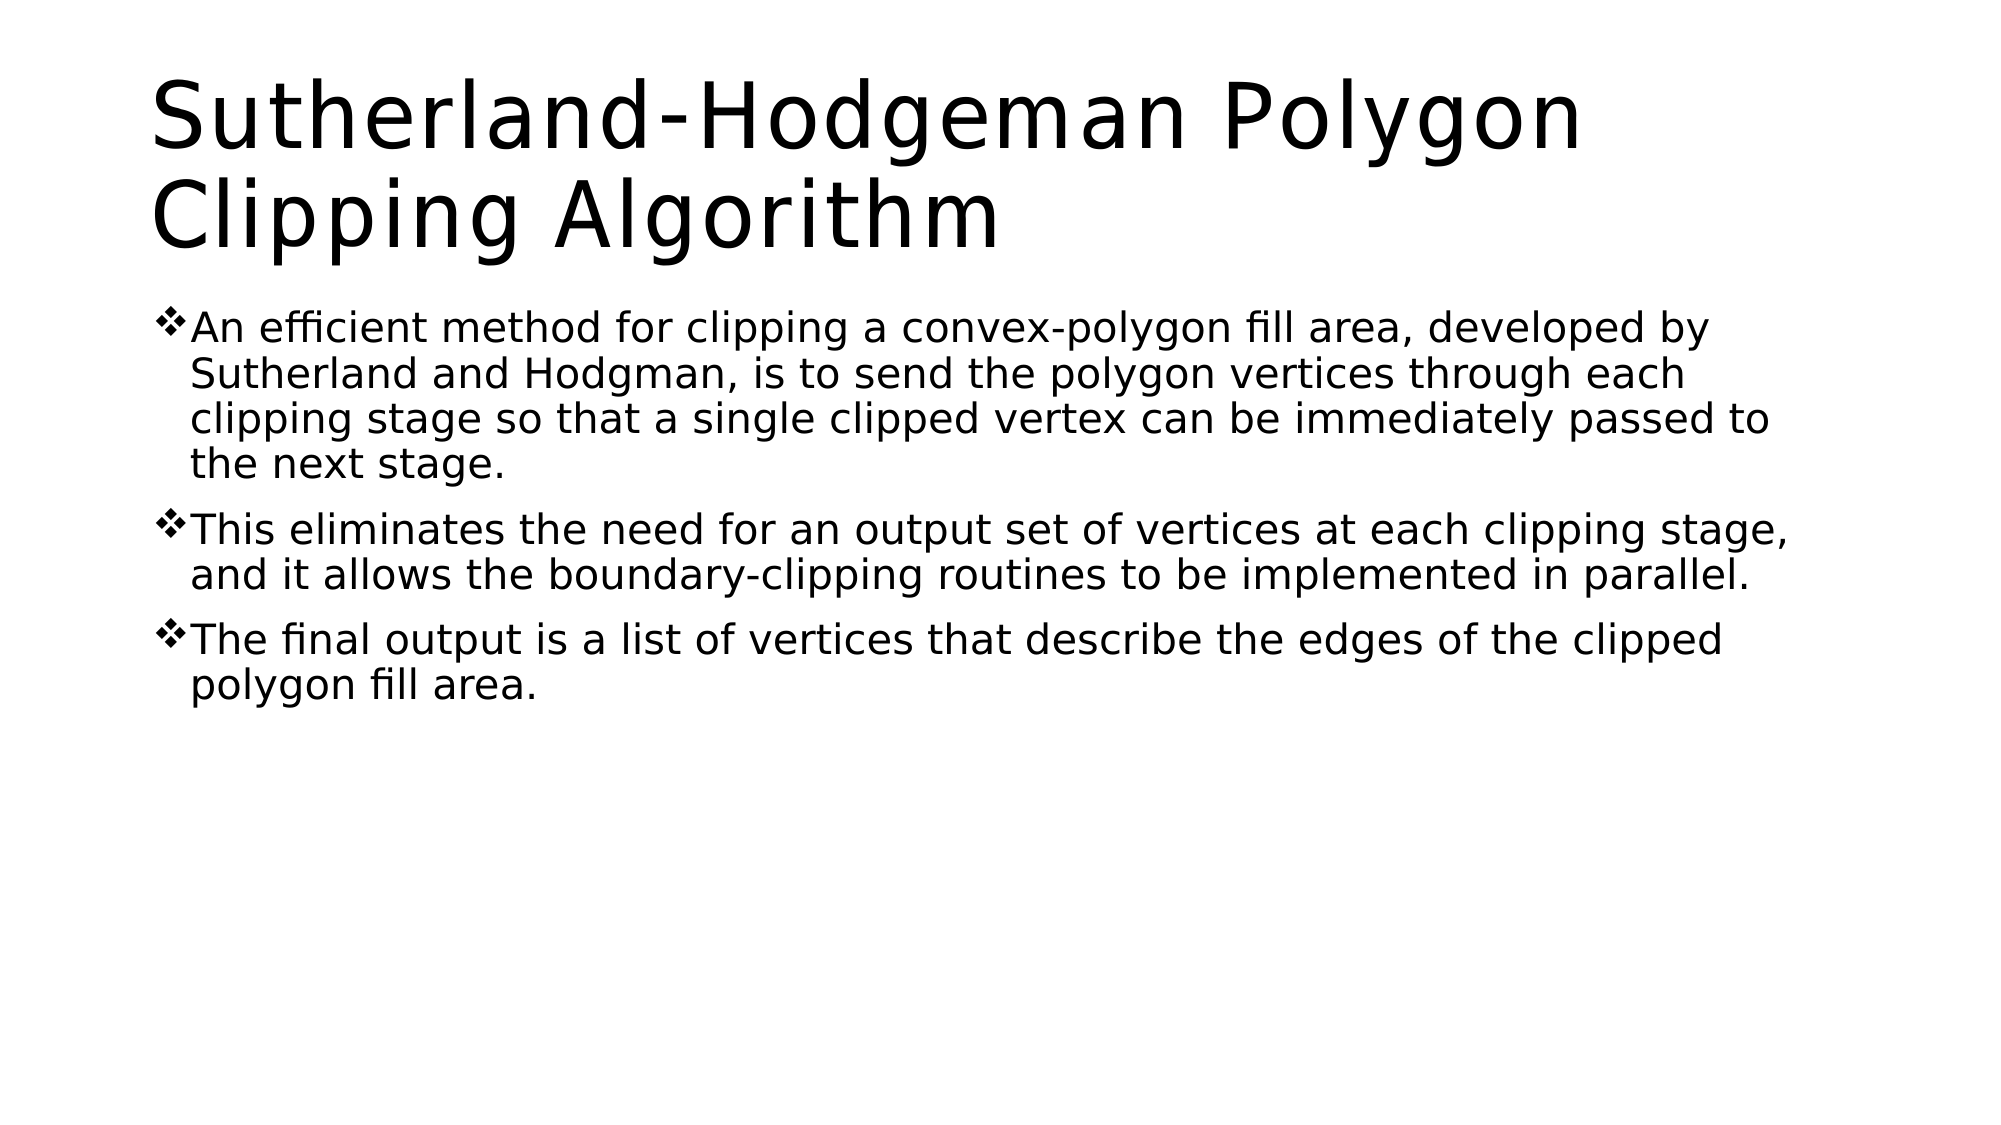

# Sutherland-Hodgeman Polygon Clipping Algorithm
An efficient method for clipping a convex-polygon fill area, developed by Sutherland and Hodgman, is to send the polygon vertices through each clipping stage so that a single clipped vertex can be immediately passed to the next stage.
This eliminates the need for an output set of vertices at each clipping stage, and it allows the boundary-clipping routines to be implemented in parallel.
The final output is a list of vertices that describe the edges of the clipped polygon fill area.